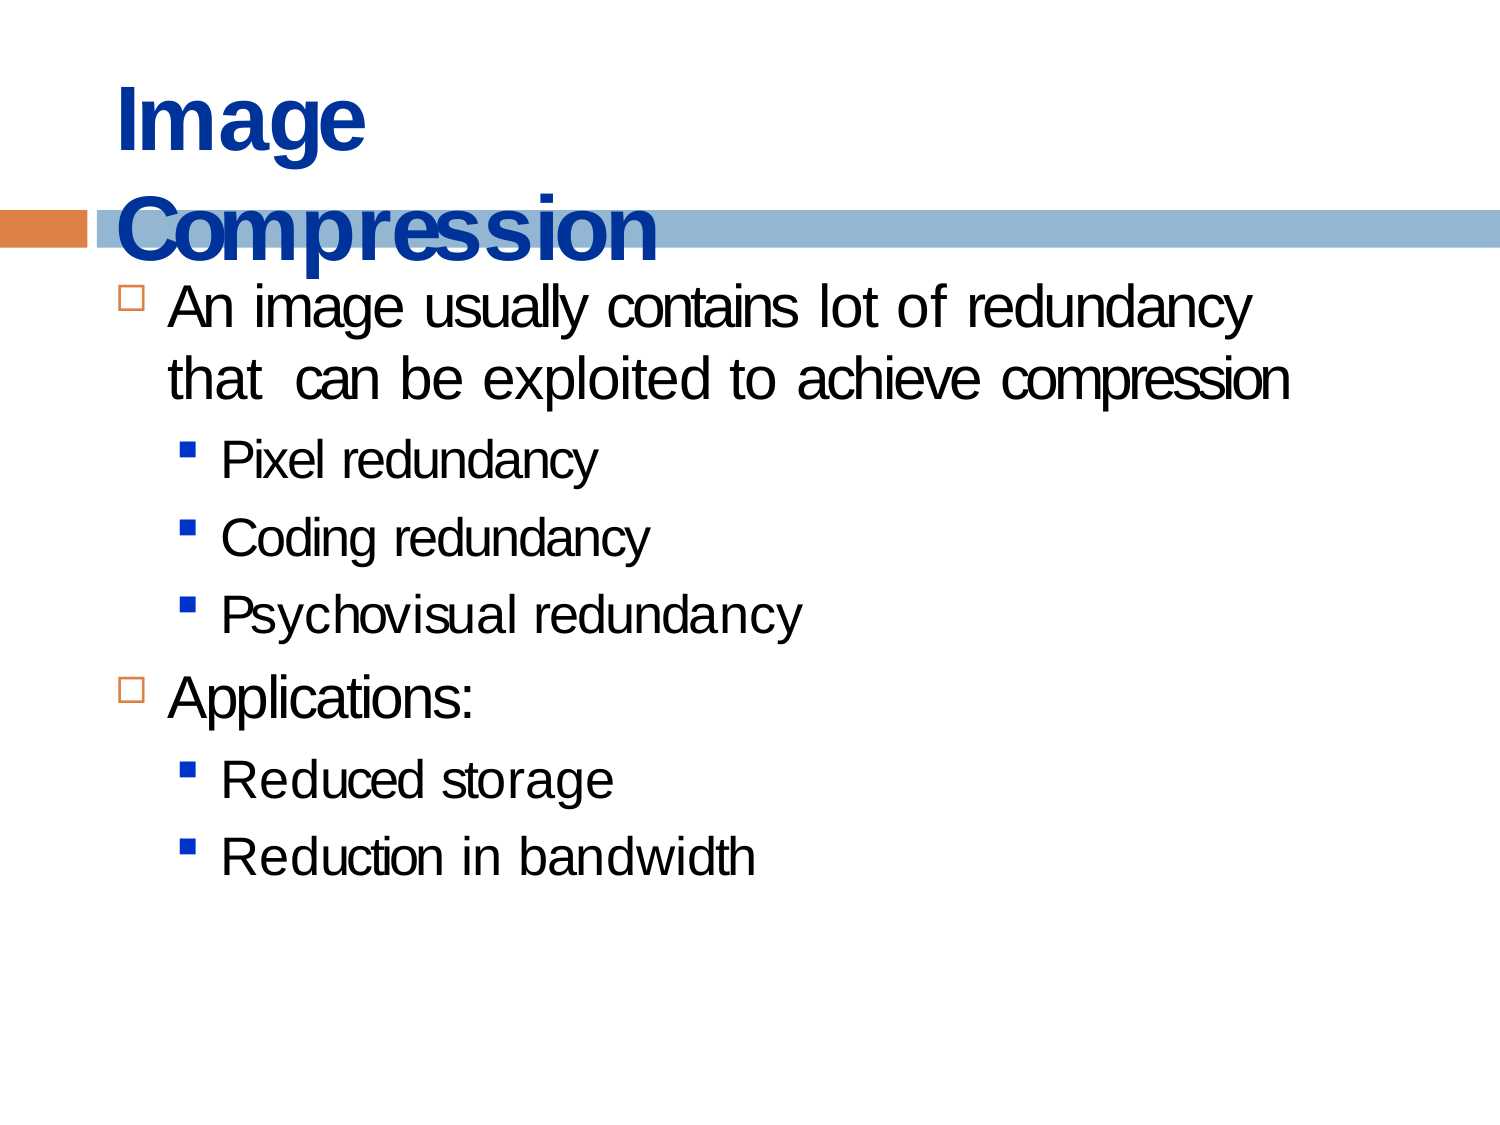

# Image Compression
An image usually contains lot of redundancy that  can be exploited to achieve compression
Pixel redundancy
Coding redundancy
Psychovisual redundancy
Applications:
Reduced storage
Reduction in bandwidth